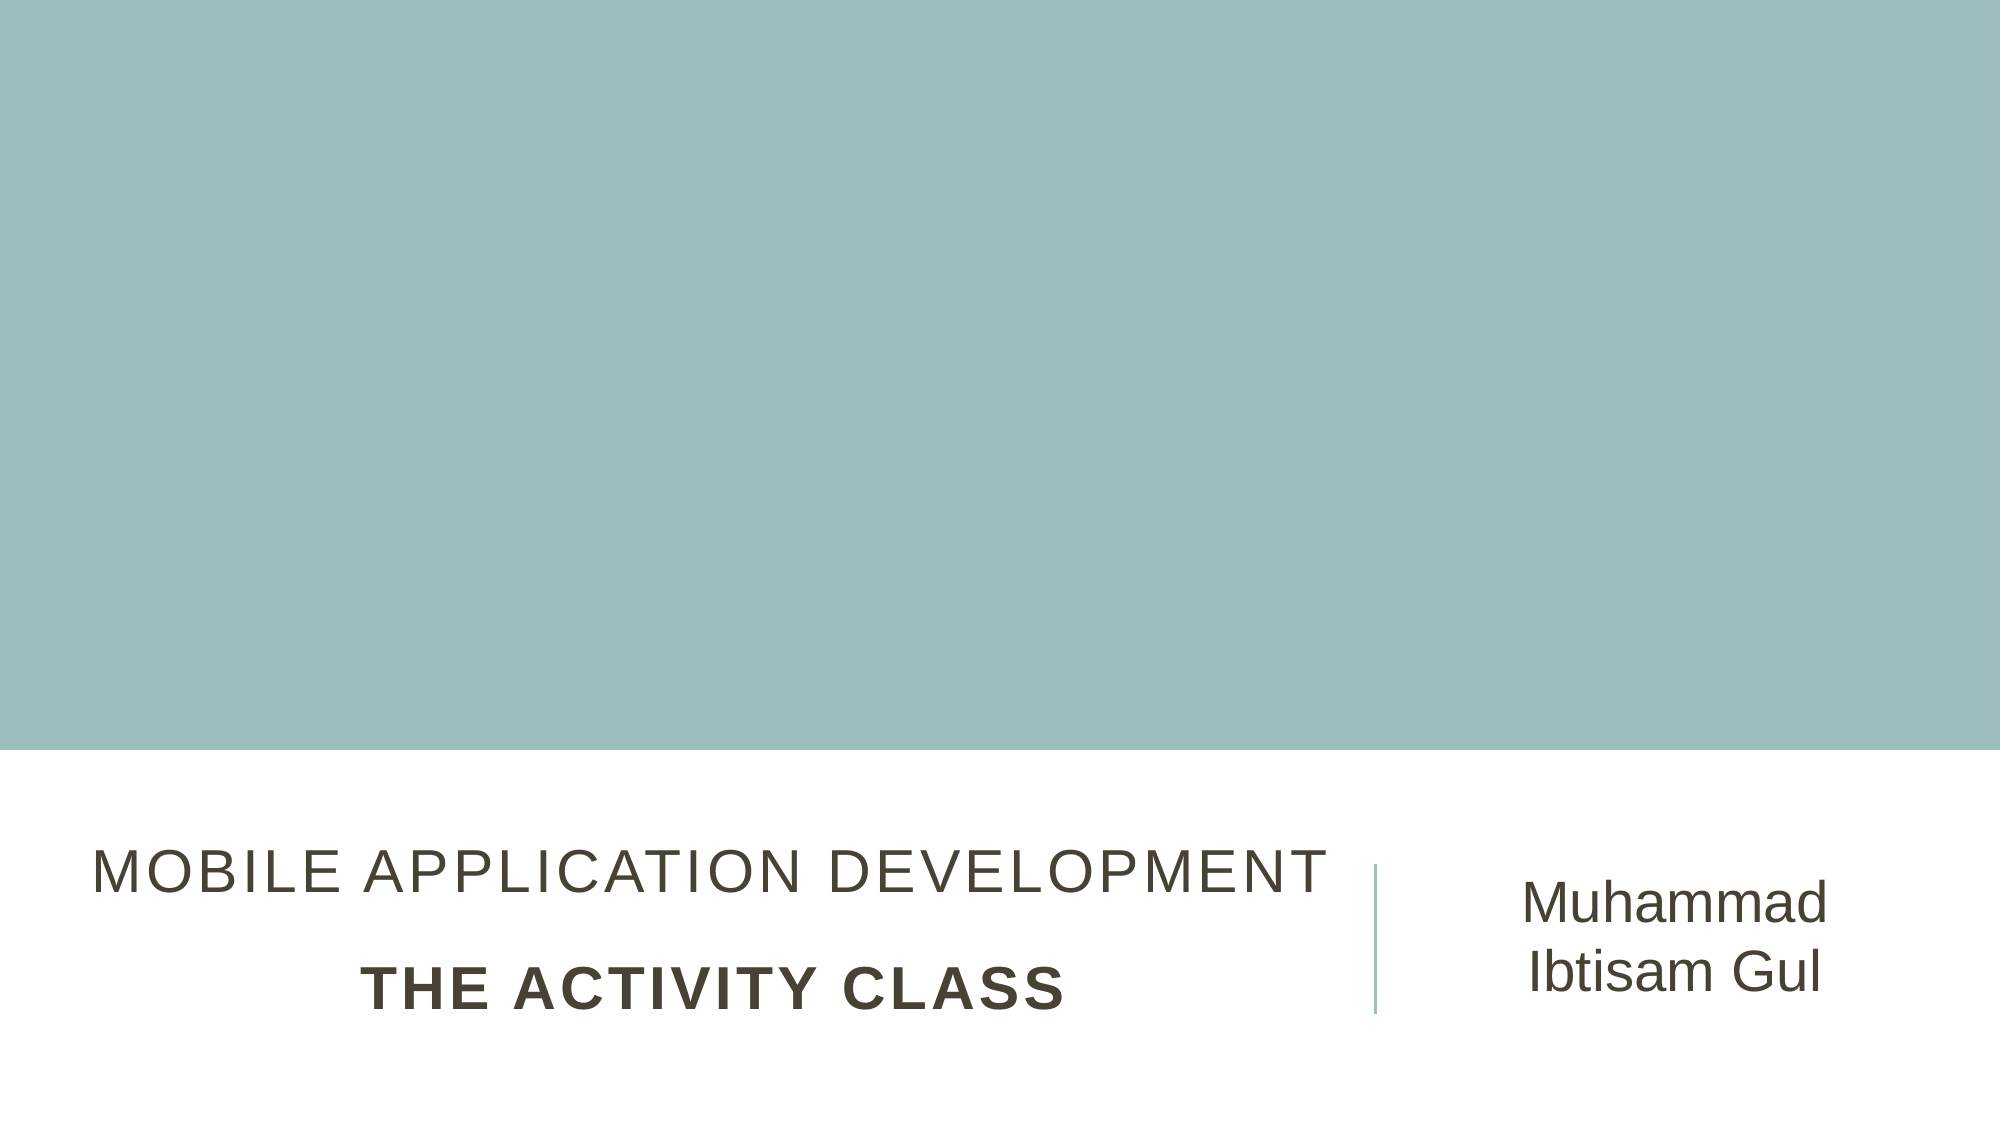

# Mobile Application Development The Activity class
Muhammad Ibtisam Gul